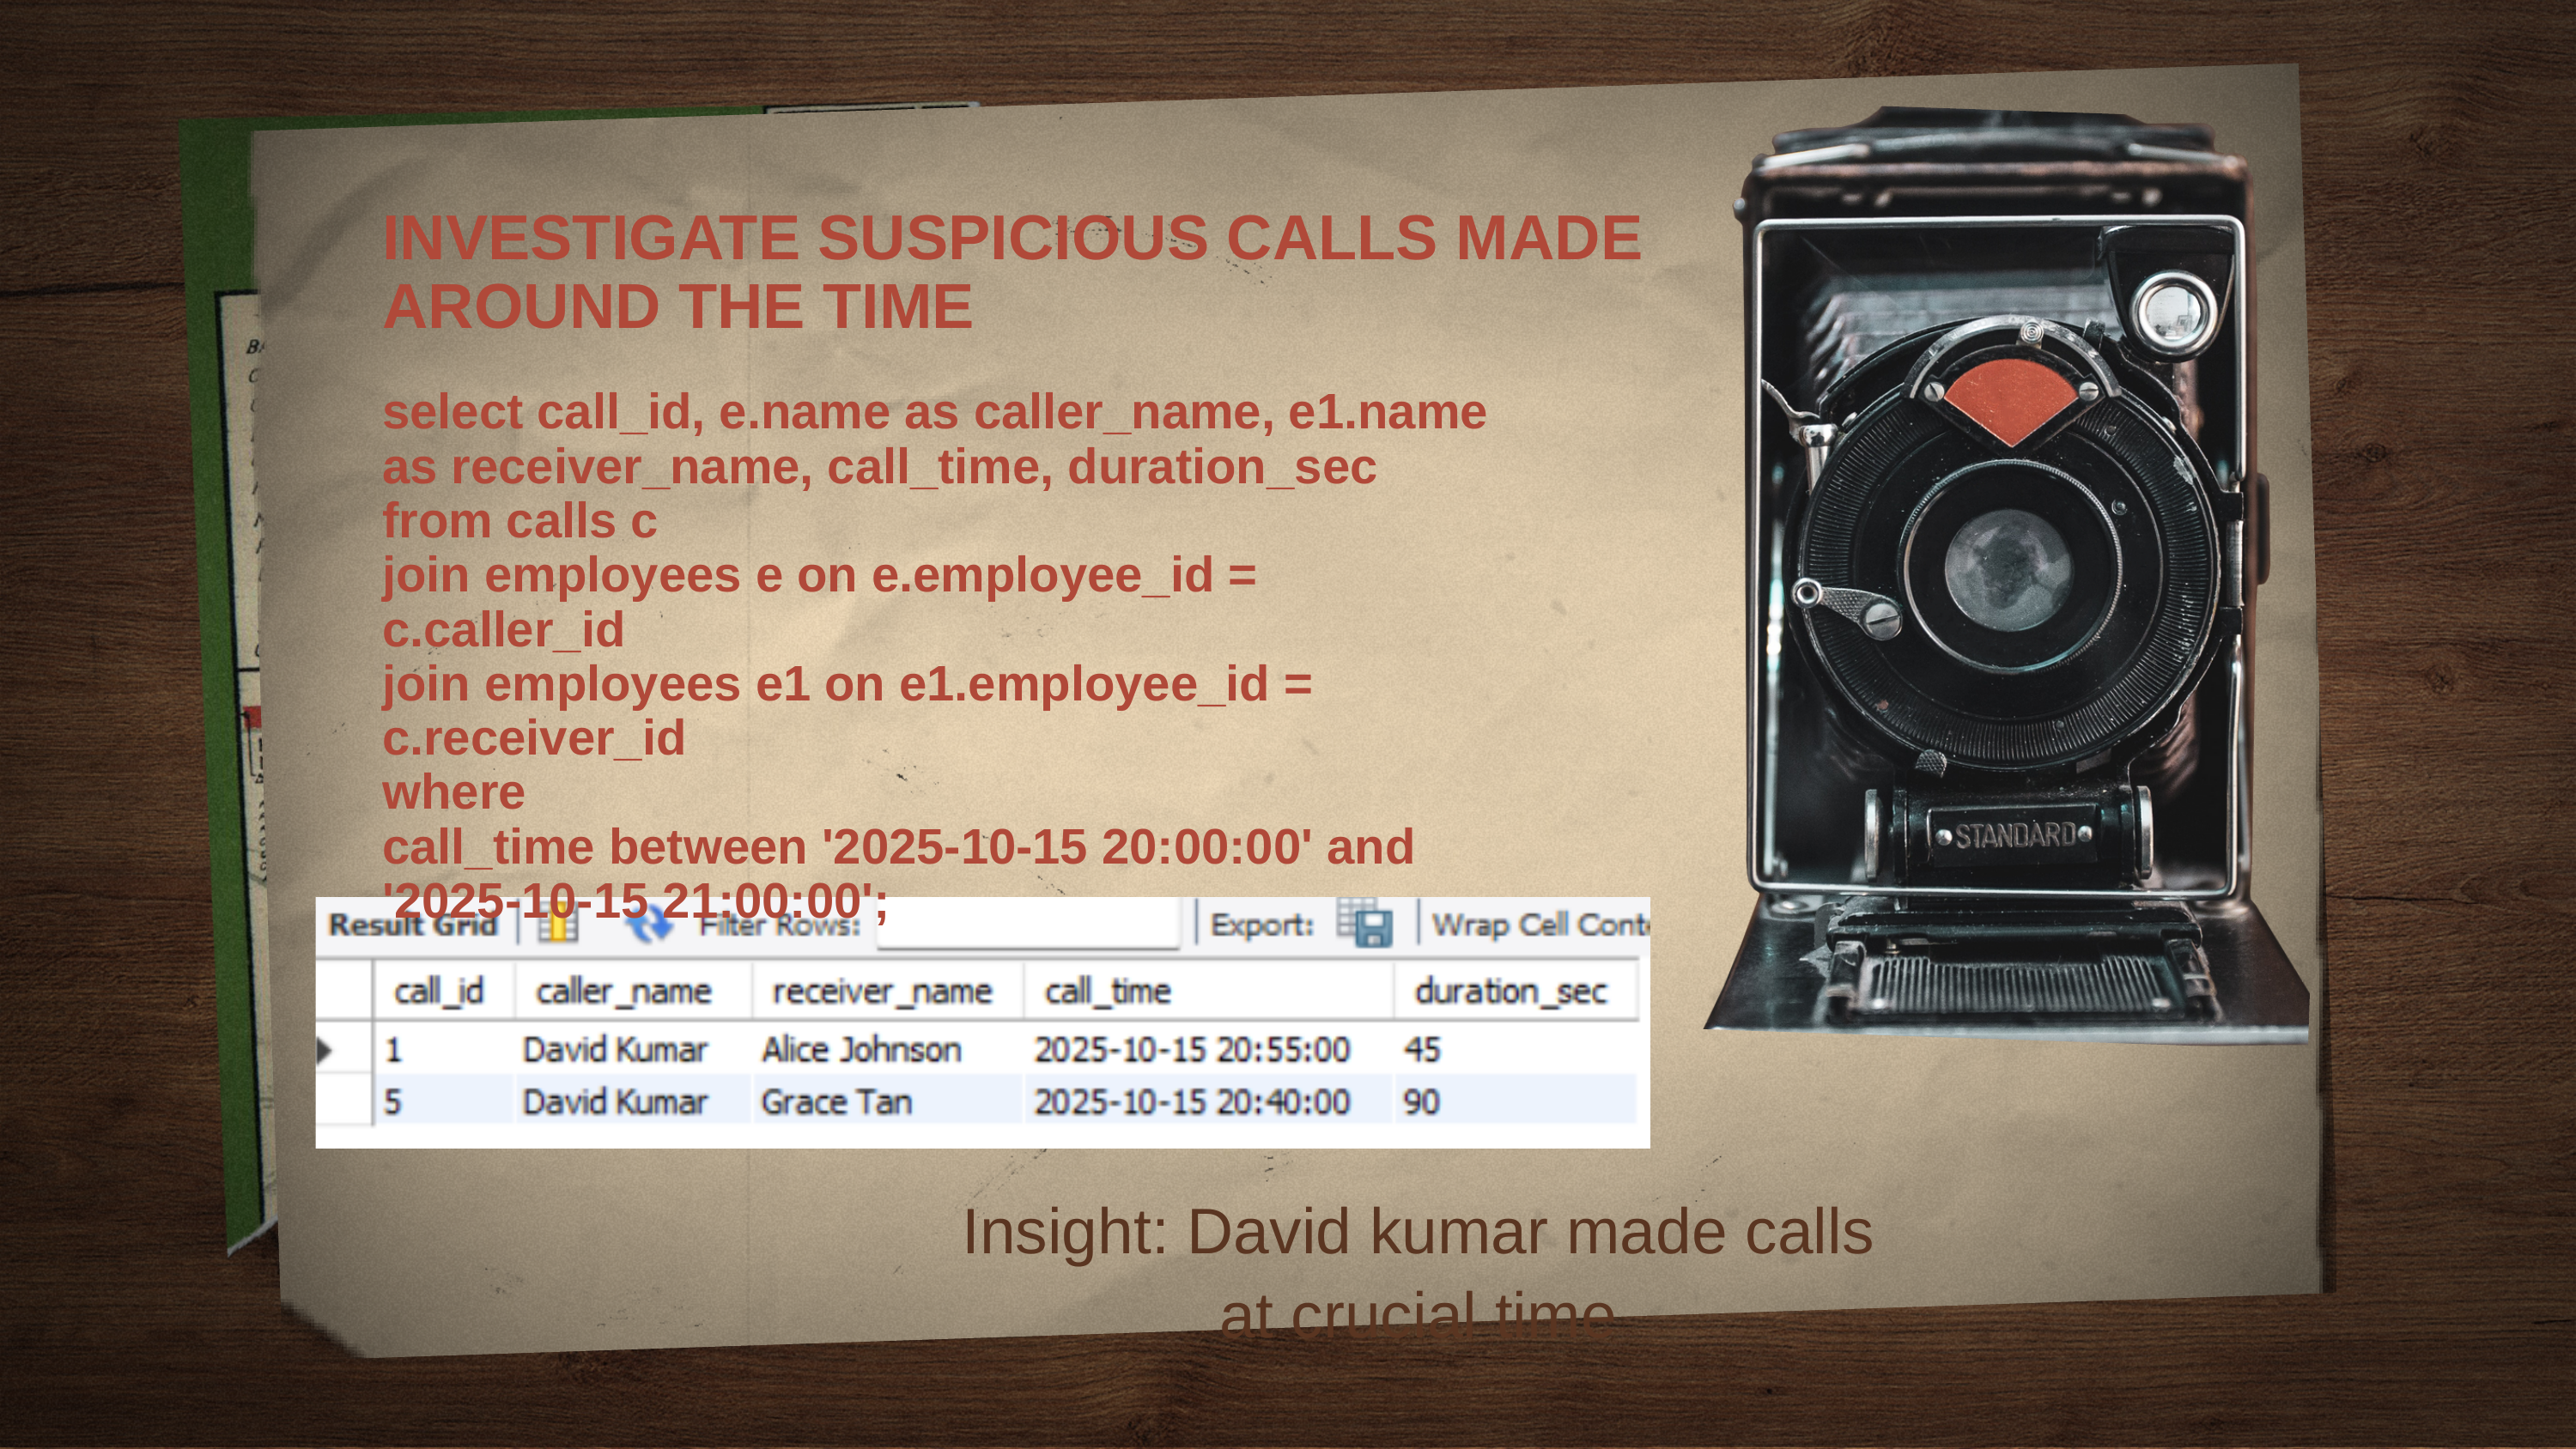

INVESTIGATE SUSPICIOUS CALLS MADE AROUND THE TIME
select call_id, e.name as caller_name, e1.name as receiver_name, call_time, duration_sec
from calls c
join employees e on e.employee_id = c.caller_id
join employees e1 on e1.employee_id = c.receiver_id
where
call_time between '2025-10-15 20:00:00' and '2025-10-15 21:00:00';

Insight: David kumar made calls  at crucial time